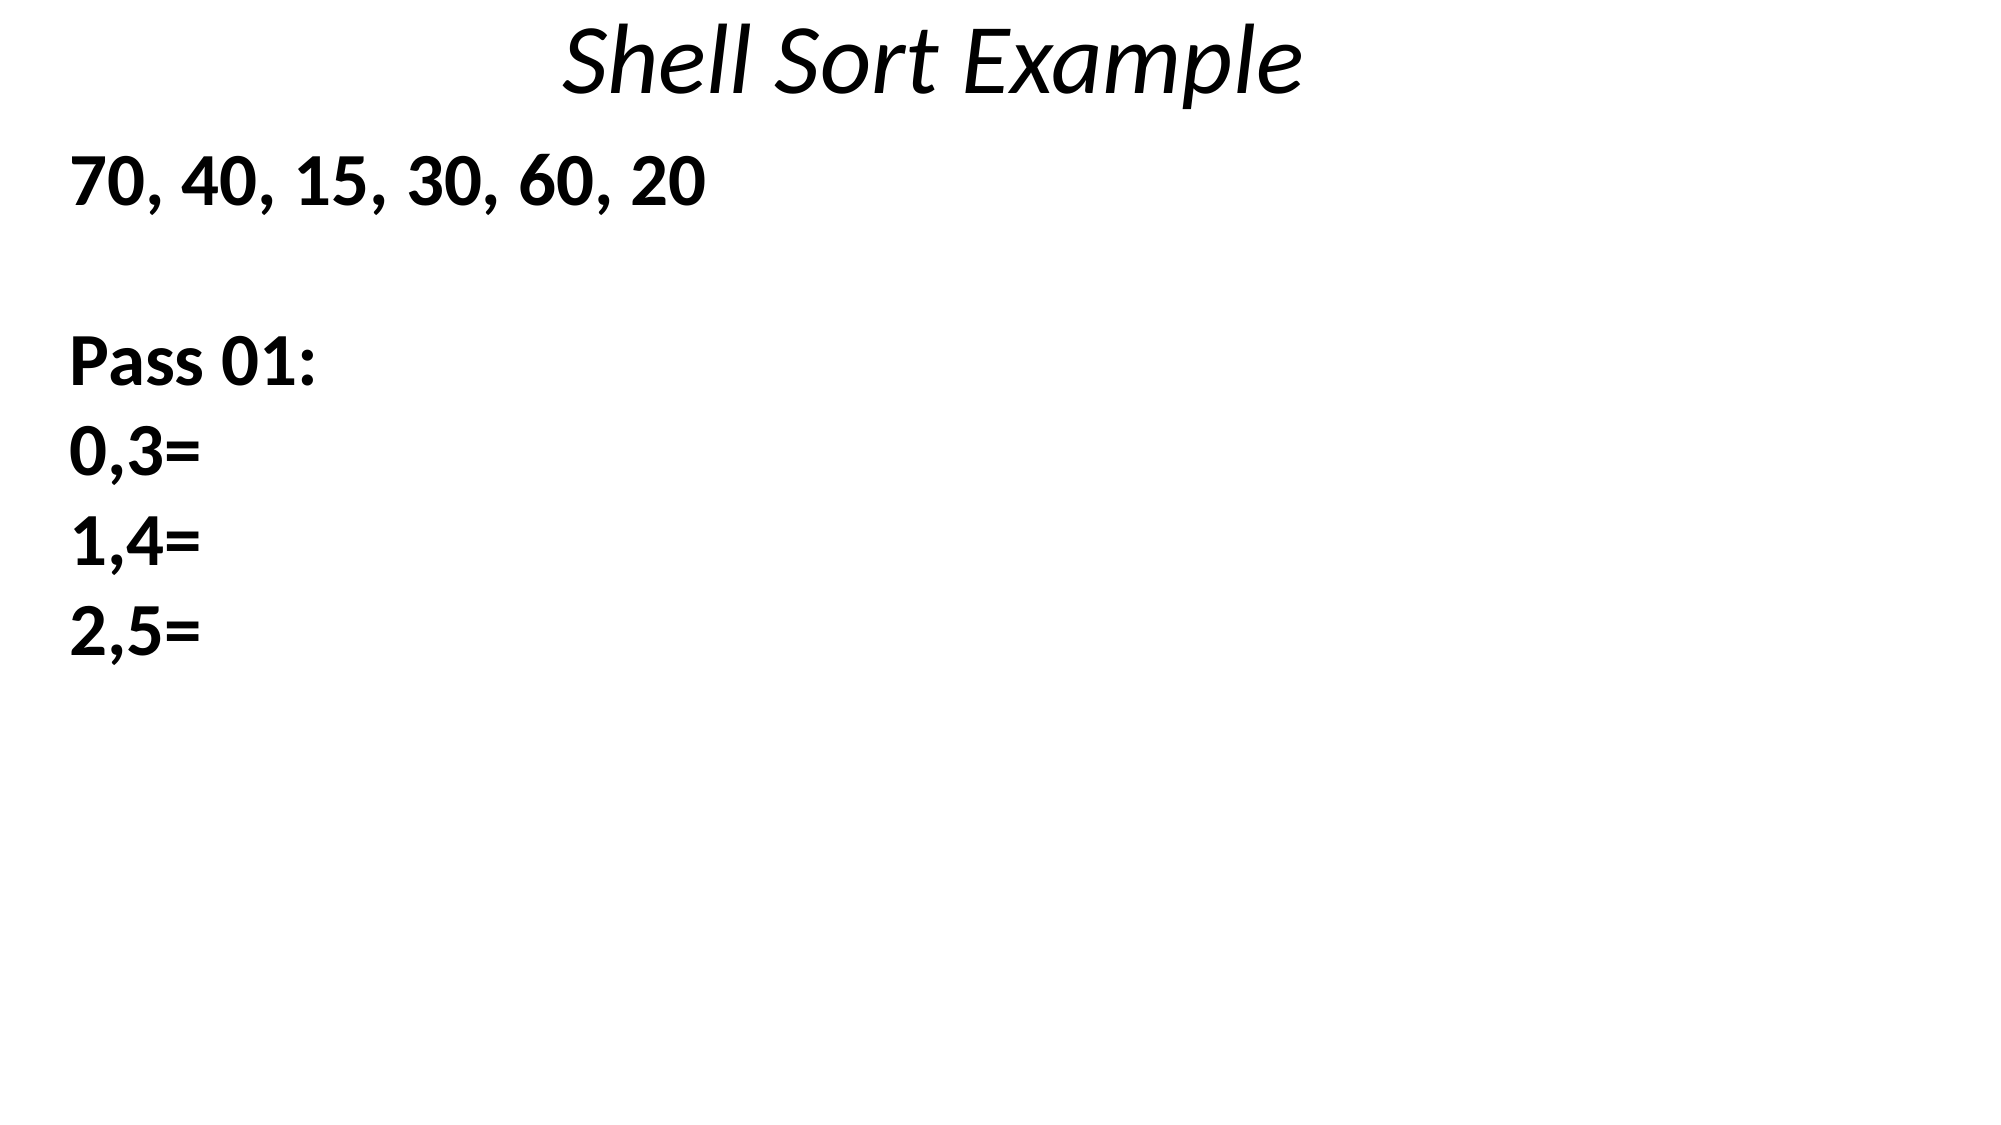

# Shell Sort Example

70, 40, 15, 30, 60, 20

Pass 01:
0,3=
1,4=
2,5=